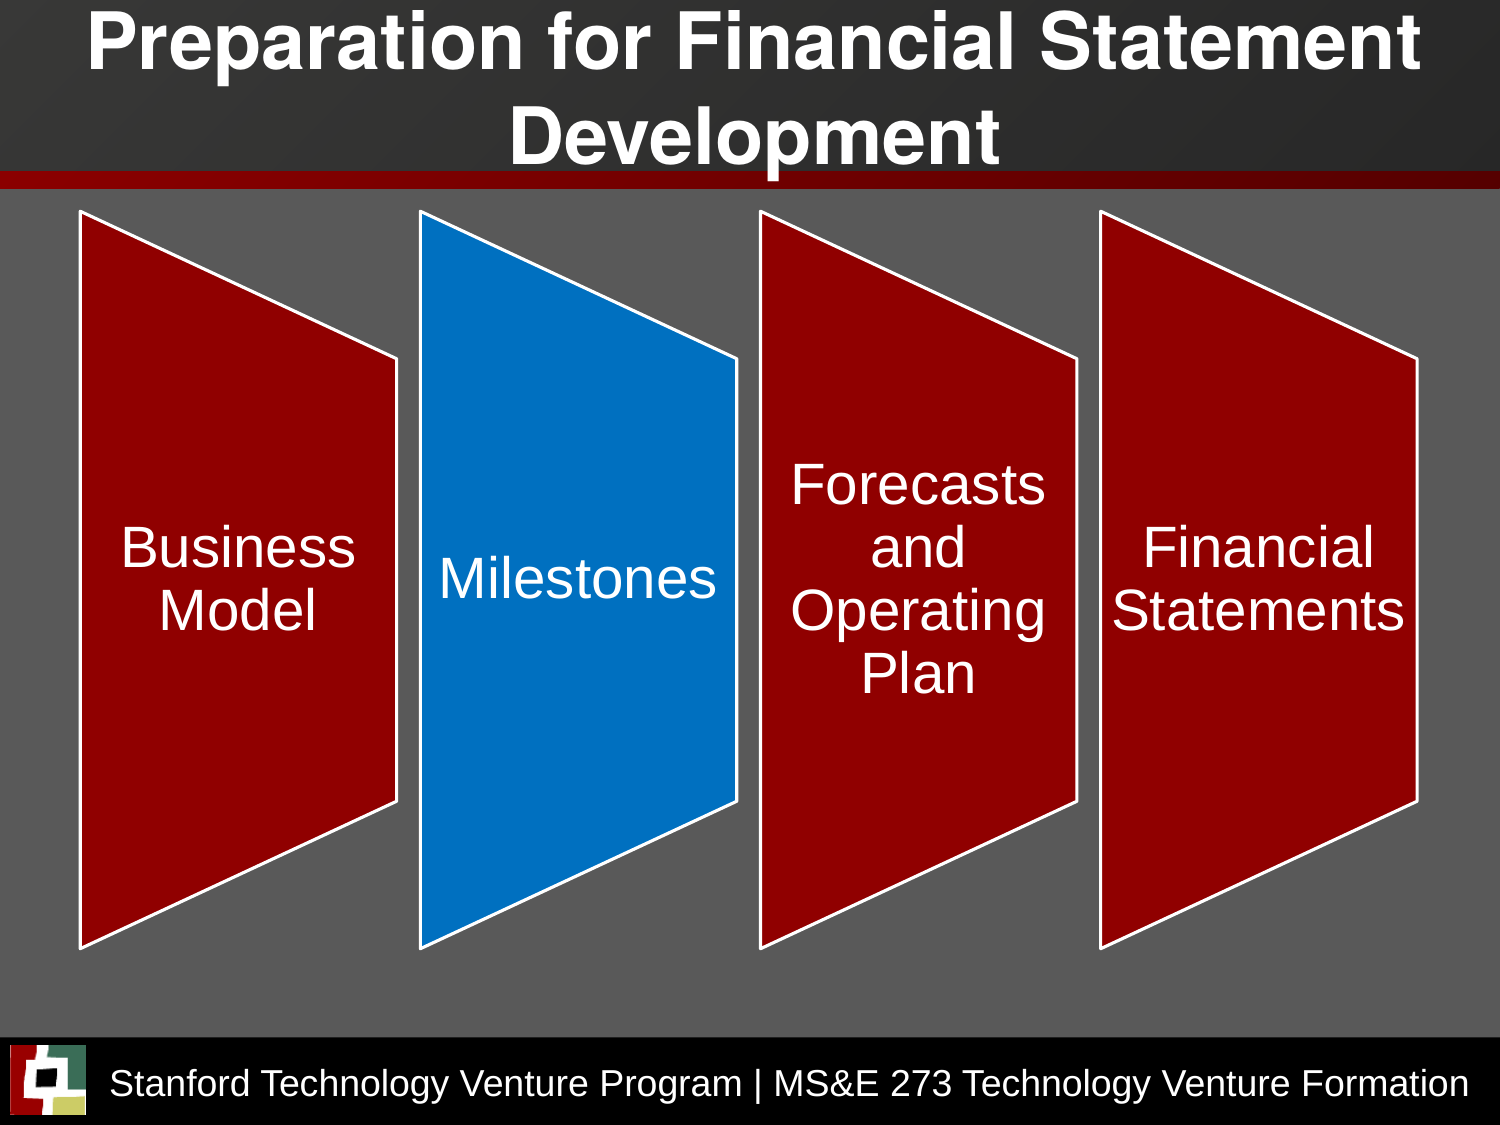

# Preparation for Financial Statement Development
Business Model
Milestones
Forecasts and Operating Plan
Financial Statements